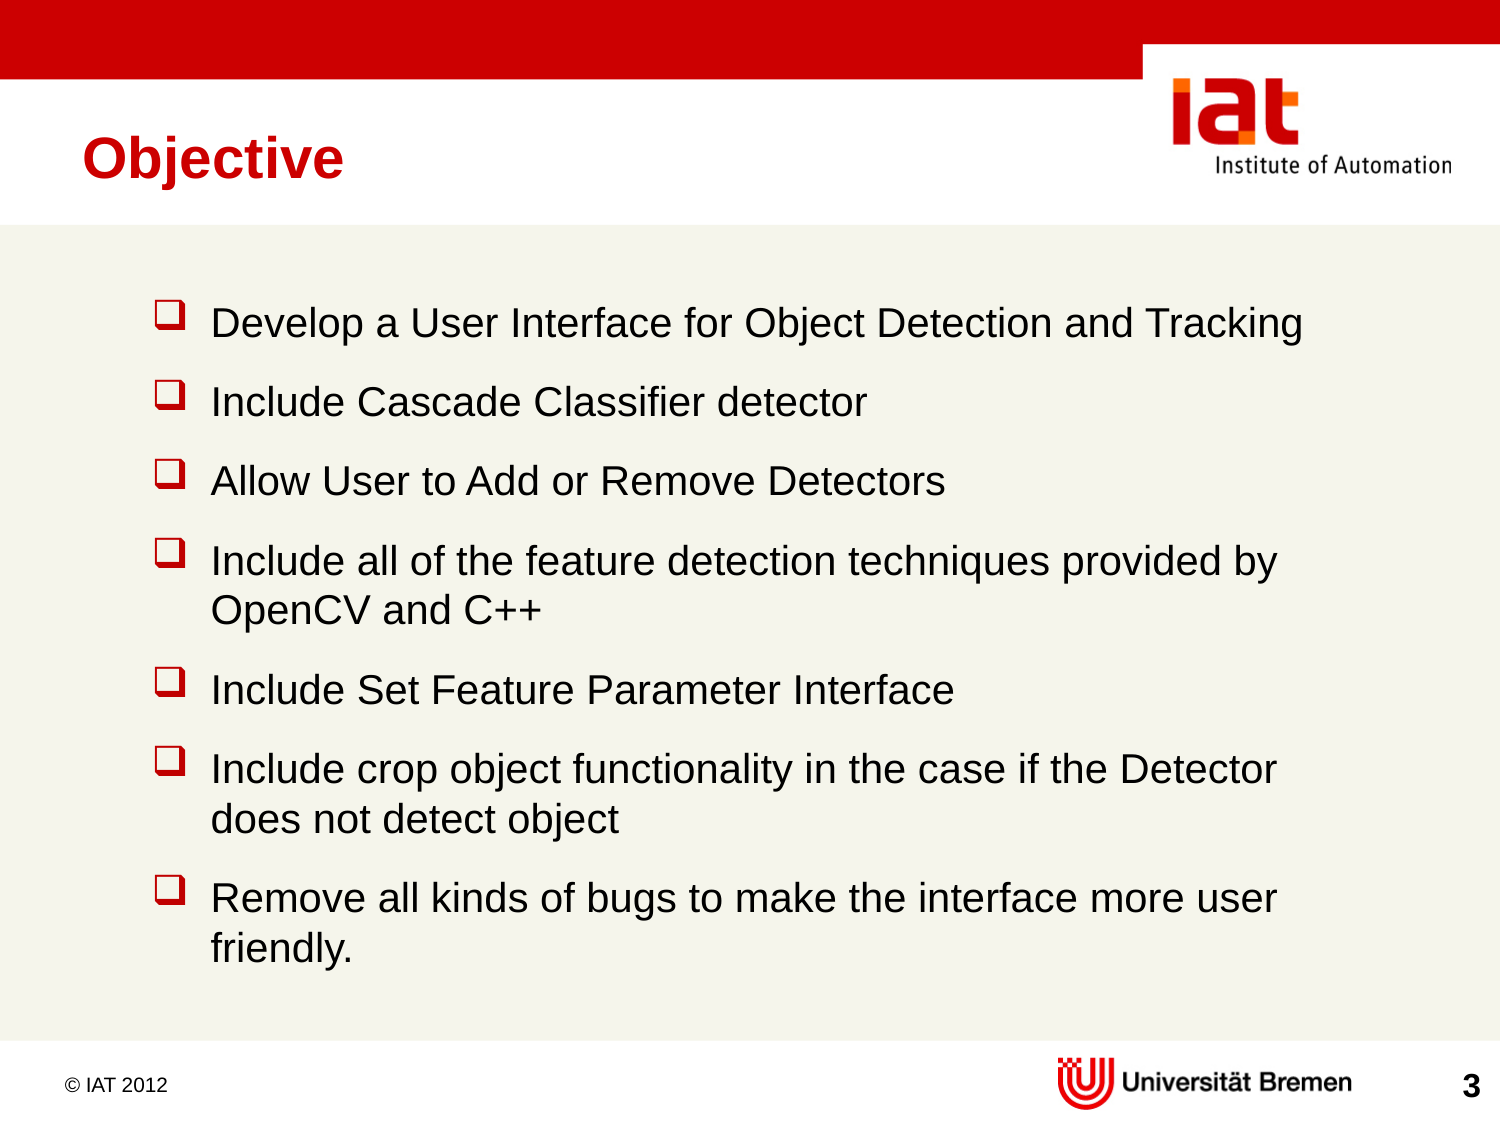

# Objective
Develop a User Interface for Object Detection and Tracking
Include Cascade Classifier detector
Allow User to Add or Remove Detectors
Include all of the feature detection techniques provided by OpenCV and C++
Include Set Feature Parameter Interface
Include crop object functionality in the case if the Detector does not detect object
Remove all kinds of bugs to make the interface more user friendly.